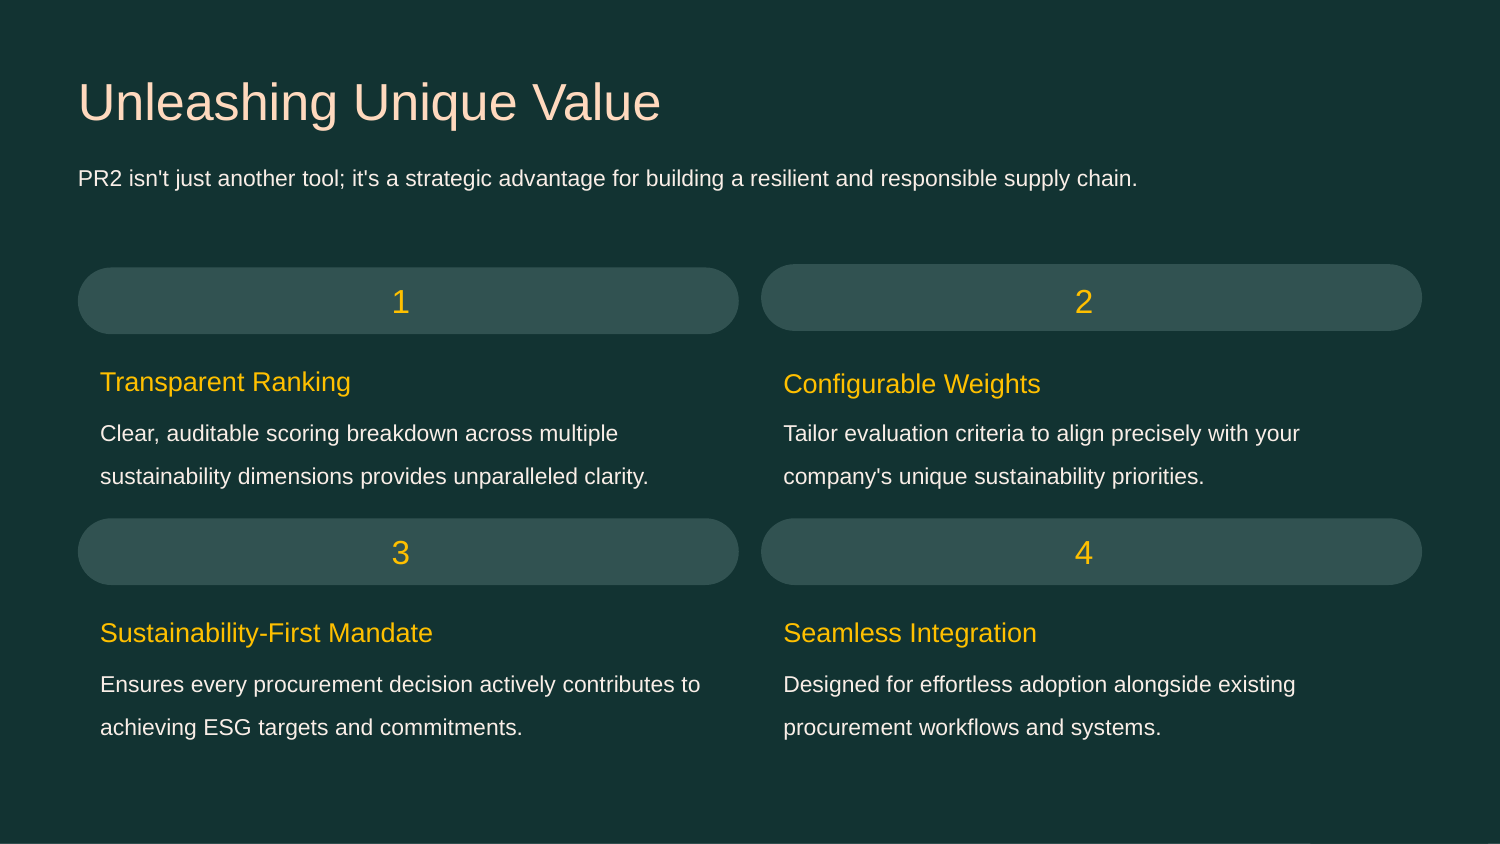

Unleashing Unique Value
PR2 isn't just another tool; it's a strategic advantage for building a resilient and responsible supply chain.

1
2
Transparent Ranking
Configurable Weights
Clear, auditable scoring breakdown across multiple sustainability dimensions provides unparalleled clarity.
Tailor evaluation criteria to align precisely with your company's unique sustainability priorities.

3
4
Sustainability-First Mandate
Seamless Integration
Ensures every procurement decision actively contributes to achieving ESG targets and commitments.
Designed for effortless adoption alongside existing procurement workflows and systems.